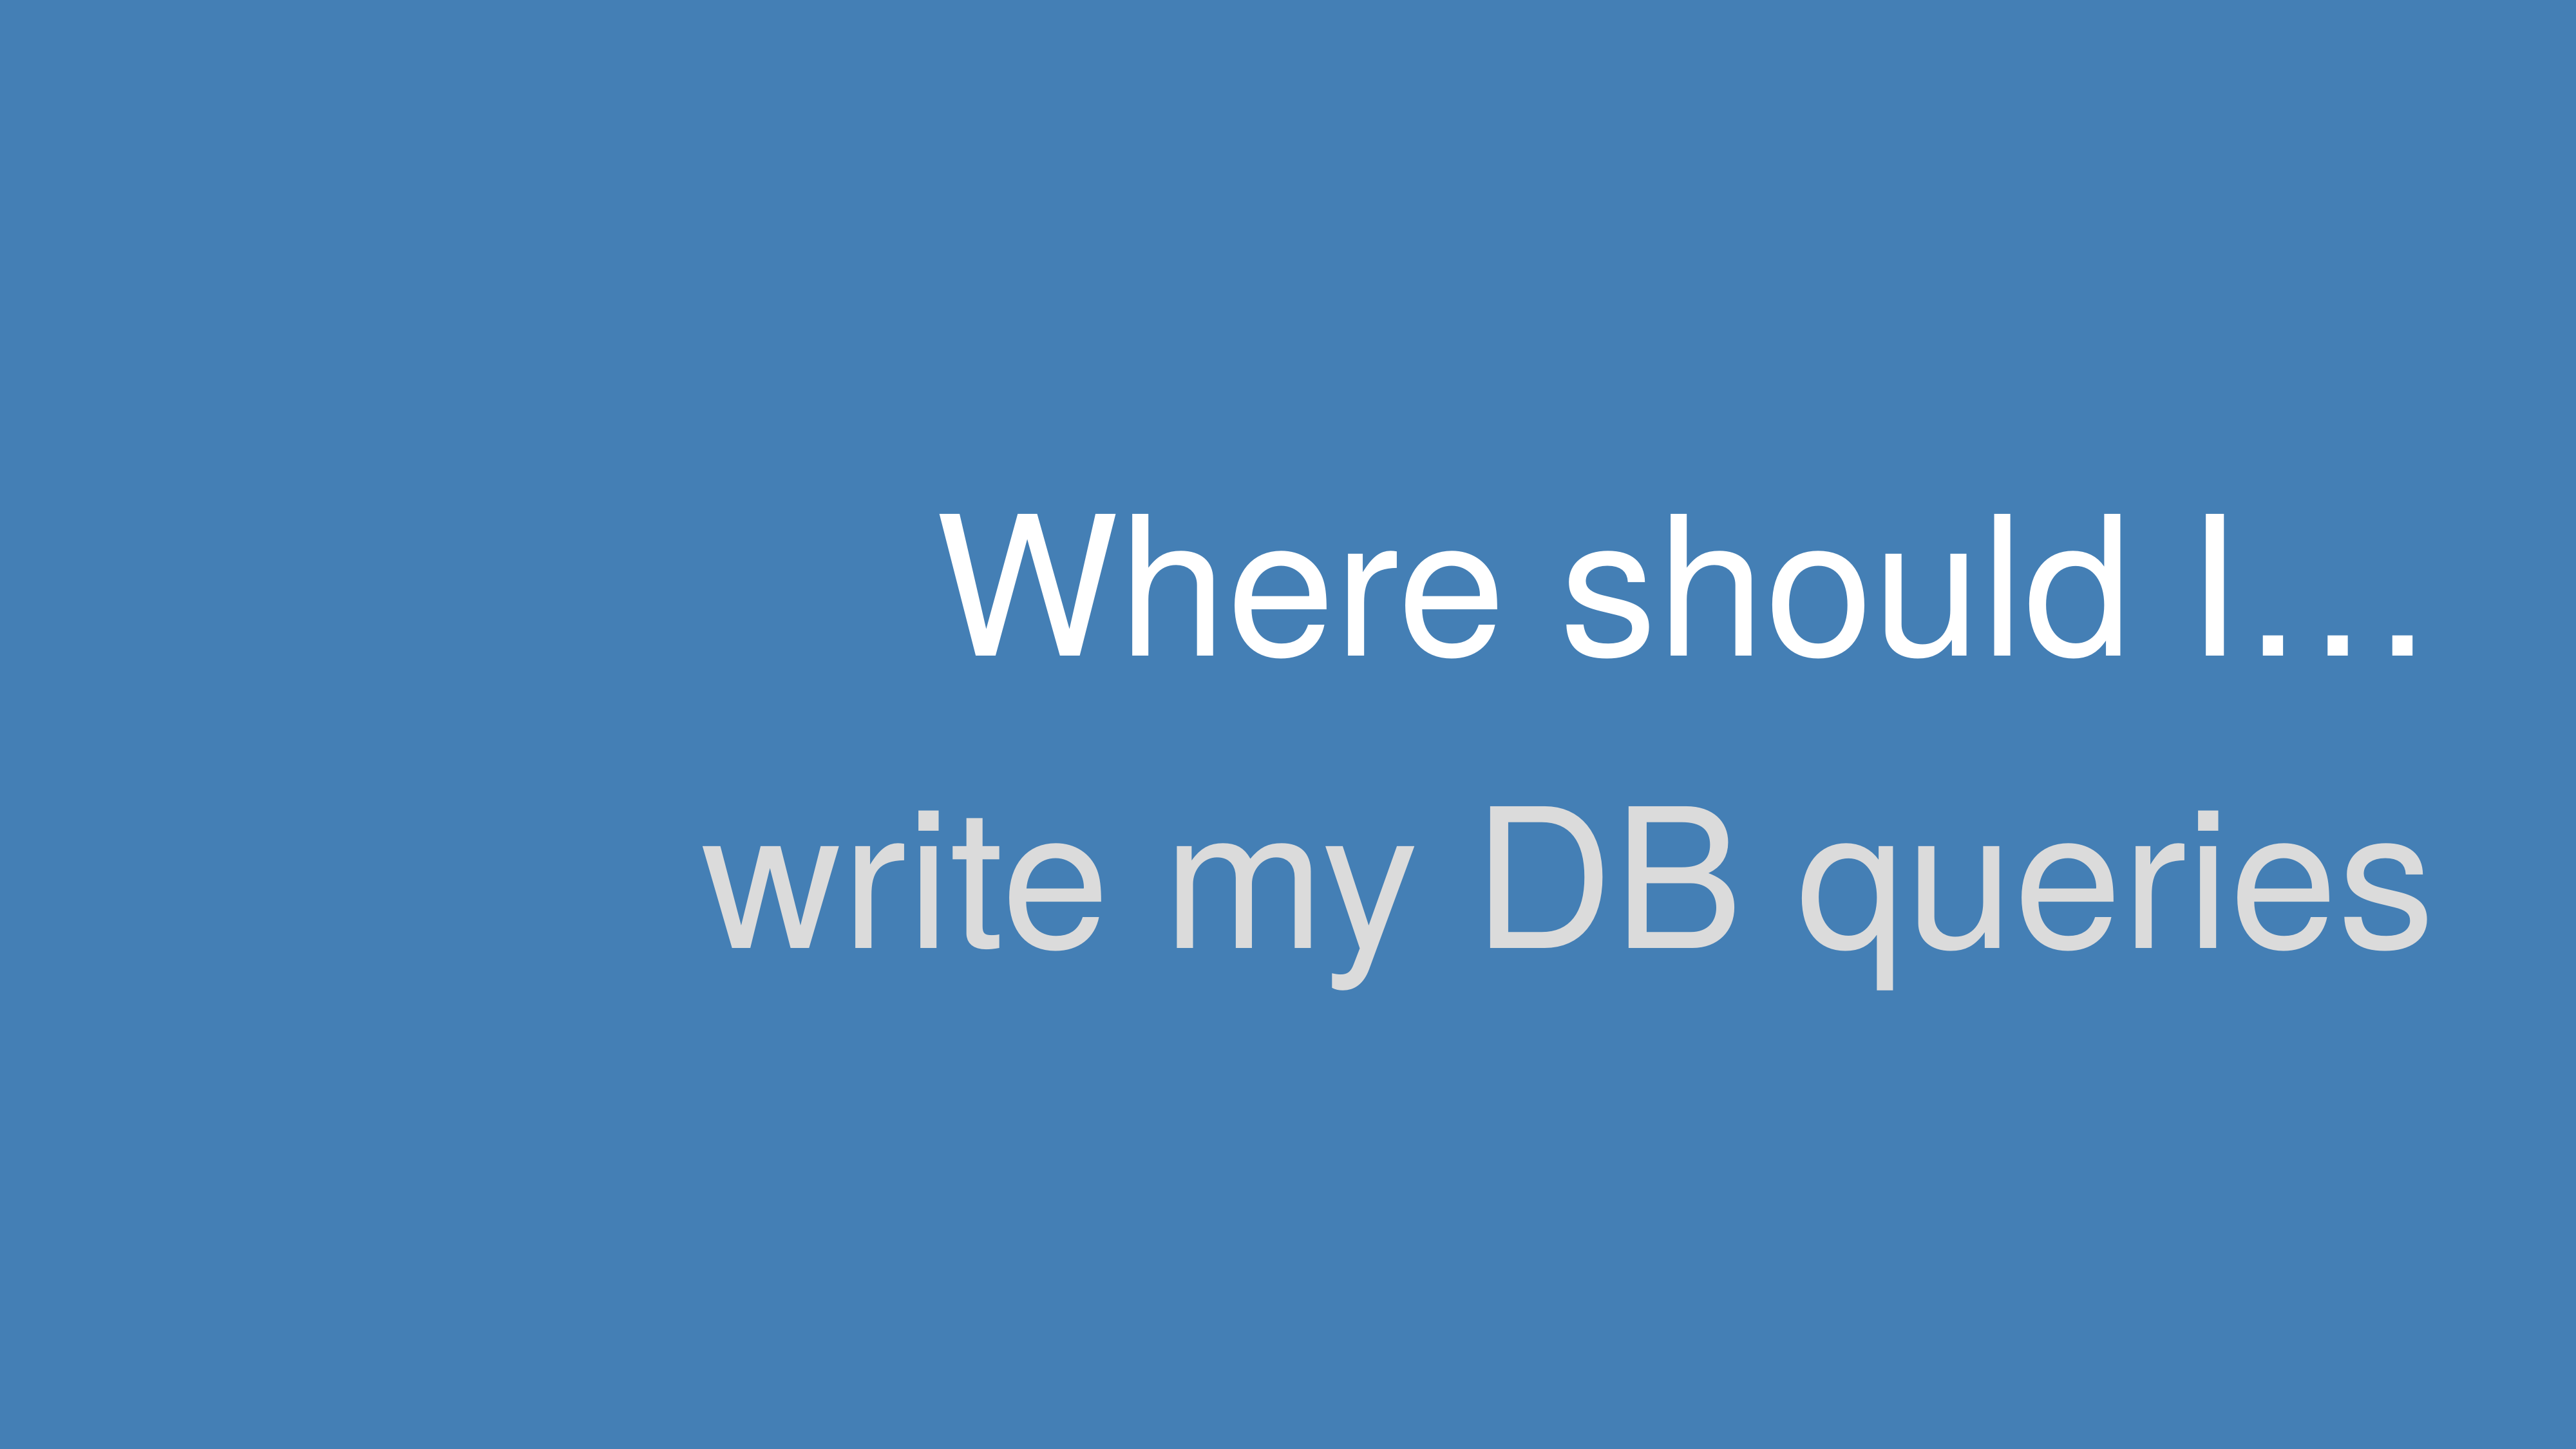

Where should I…
write my DB queries